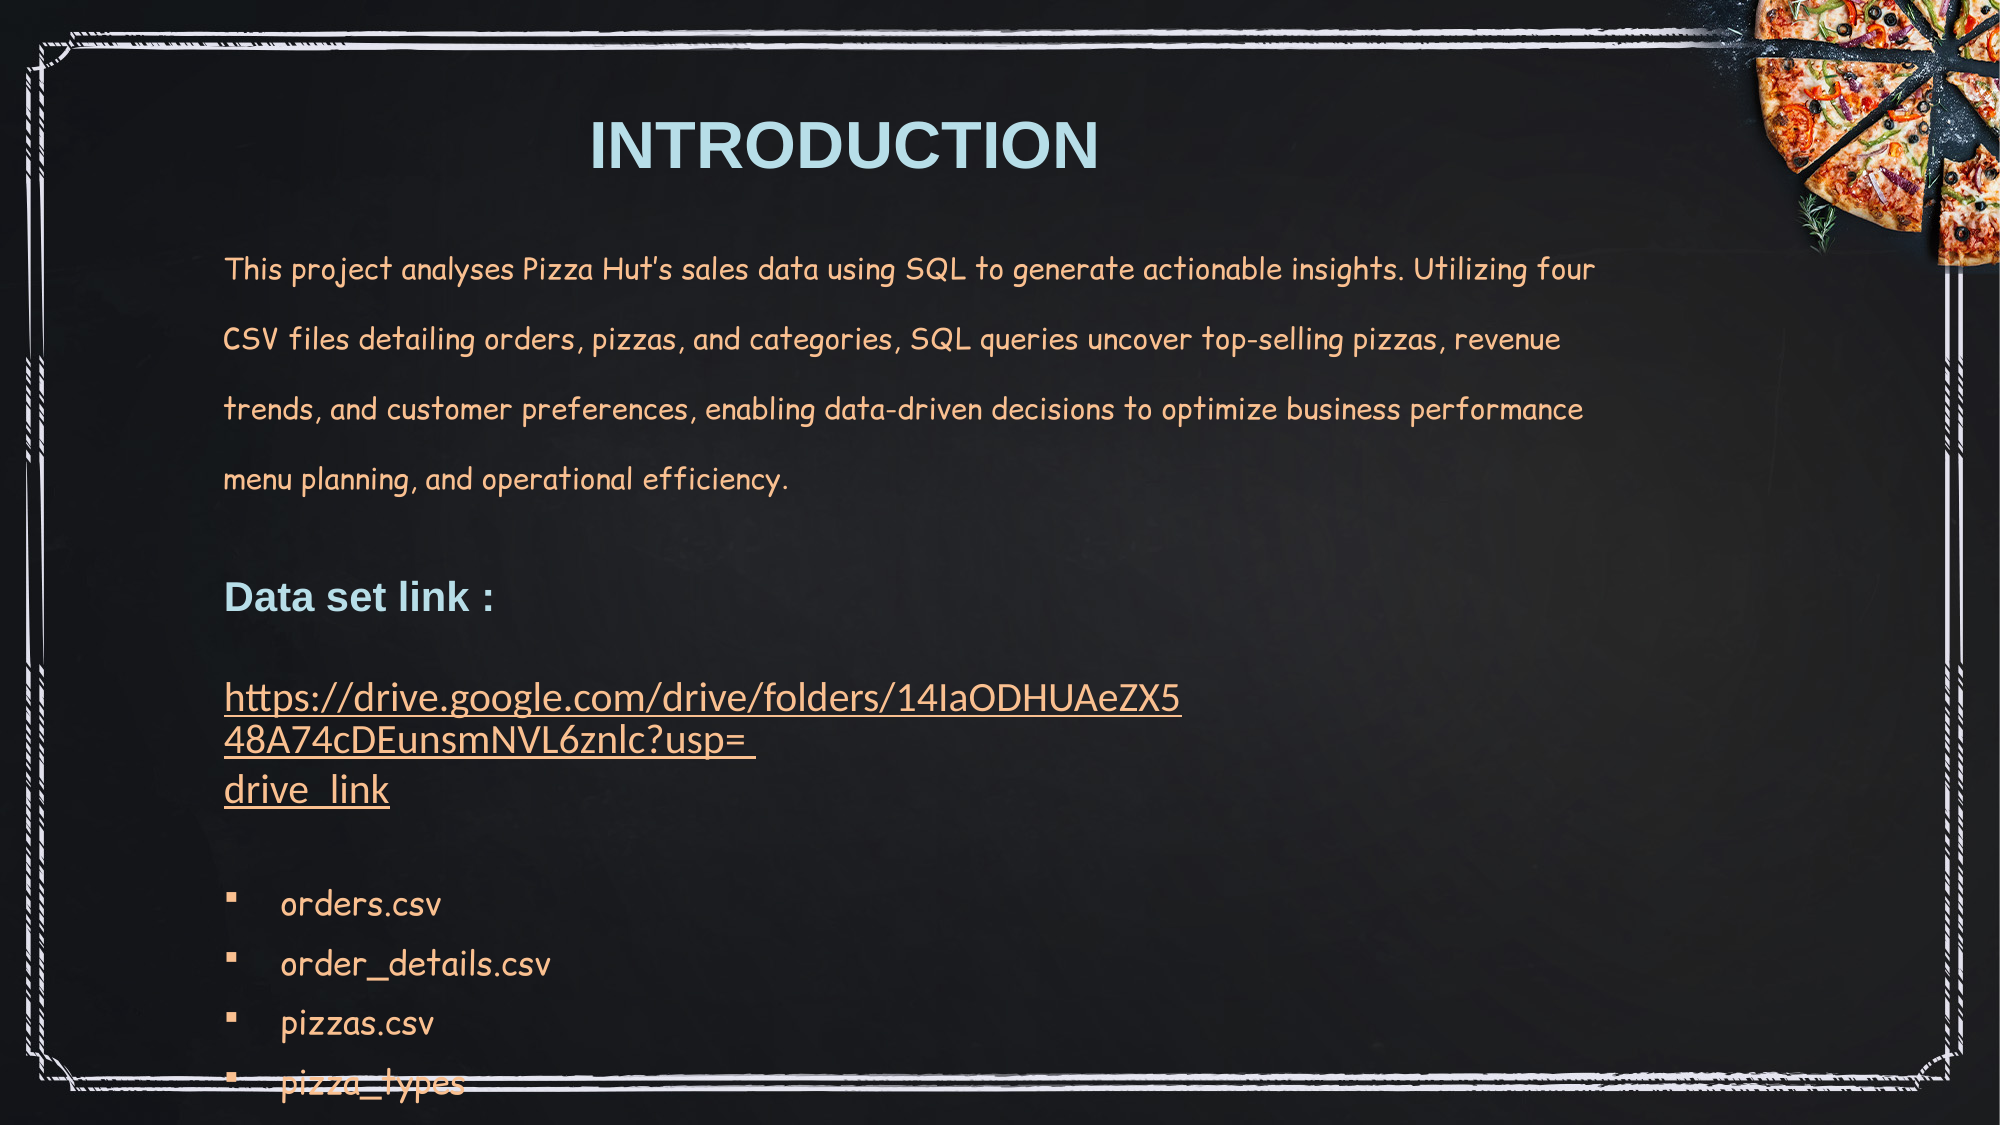

INTRODUCTION
This project analyses Pizza Hut’s sales data using SQL to generate actionable insights. Utilizing four CSV files detailing orders, pizzas, and categories, SQL queries uncover top-selling pizzas, revenue
trends, and customer preferences, enabling data-driven decisions to optimize business performance
menu planning, and operational efficiency.
Data set link :

https://drive.google.com/drive/folders/14IaODHUAeZX548A74cDEunsmNVL6znlc?usp= drive_link

orders.csv
order_details.csv
pizzas.csv
pizza_types